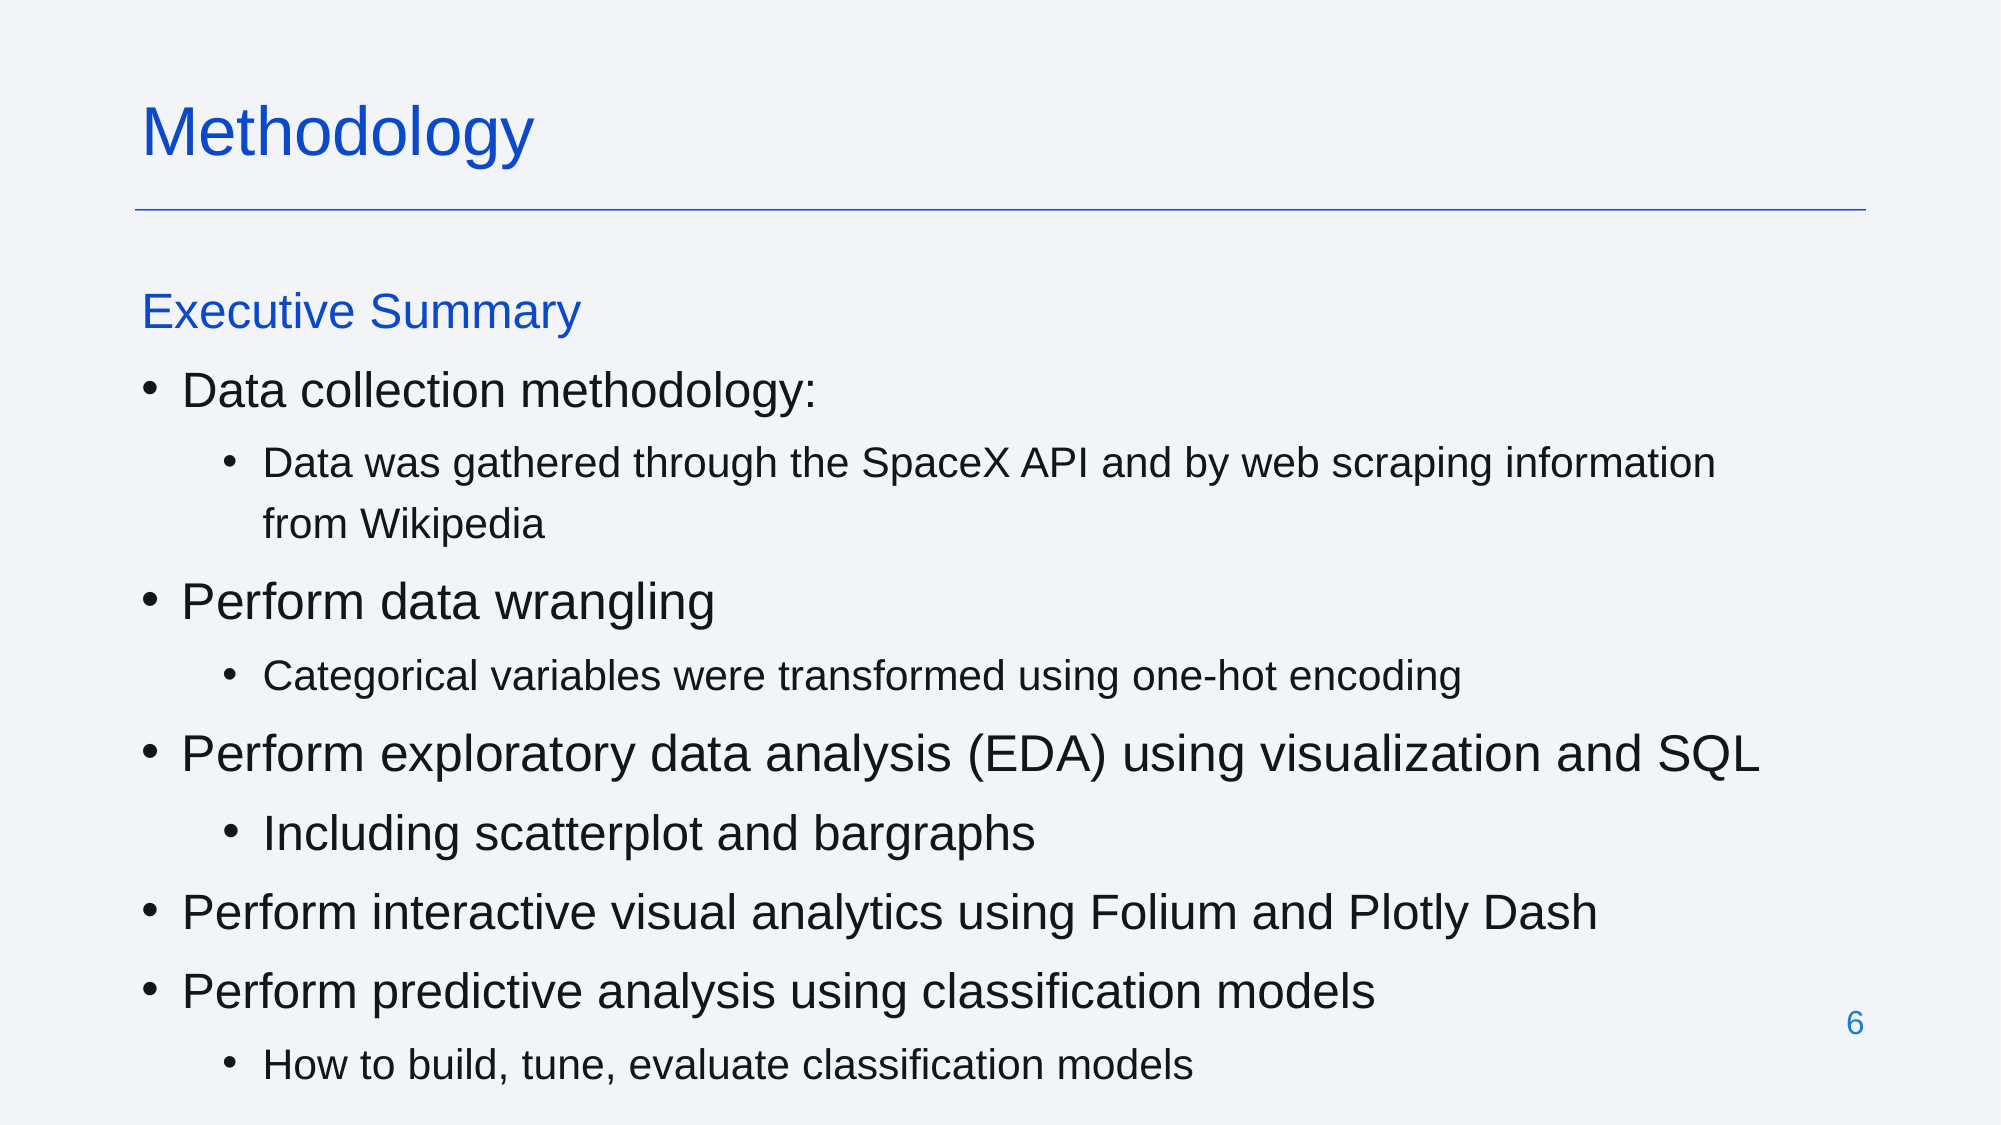

Methodology
Executive Summary
Data collection methodology:
Data was gathered through the SpaceX API and by web scraping information from Wikipedia
Perform data wrangling
Categorical variables were transformed using one-hot encoding
Perform exploratory data analysis (EDA) using visualization and SQL
Including scatterplot and bargraphs
Perform interactive visual analytics using Folium and Plotly Dash
Perform predictive analysis using classification models
How to build, tune, evaluate classification models

6